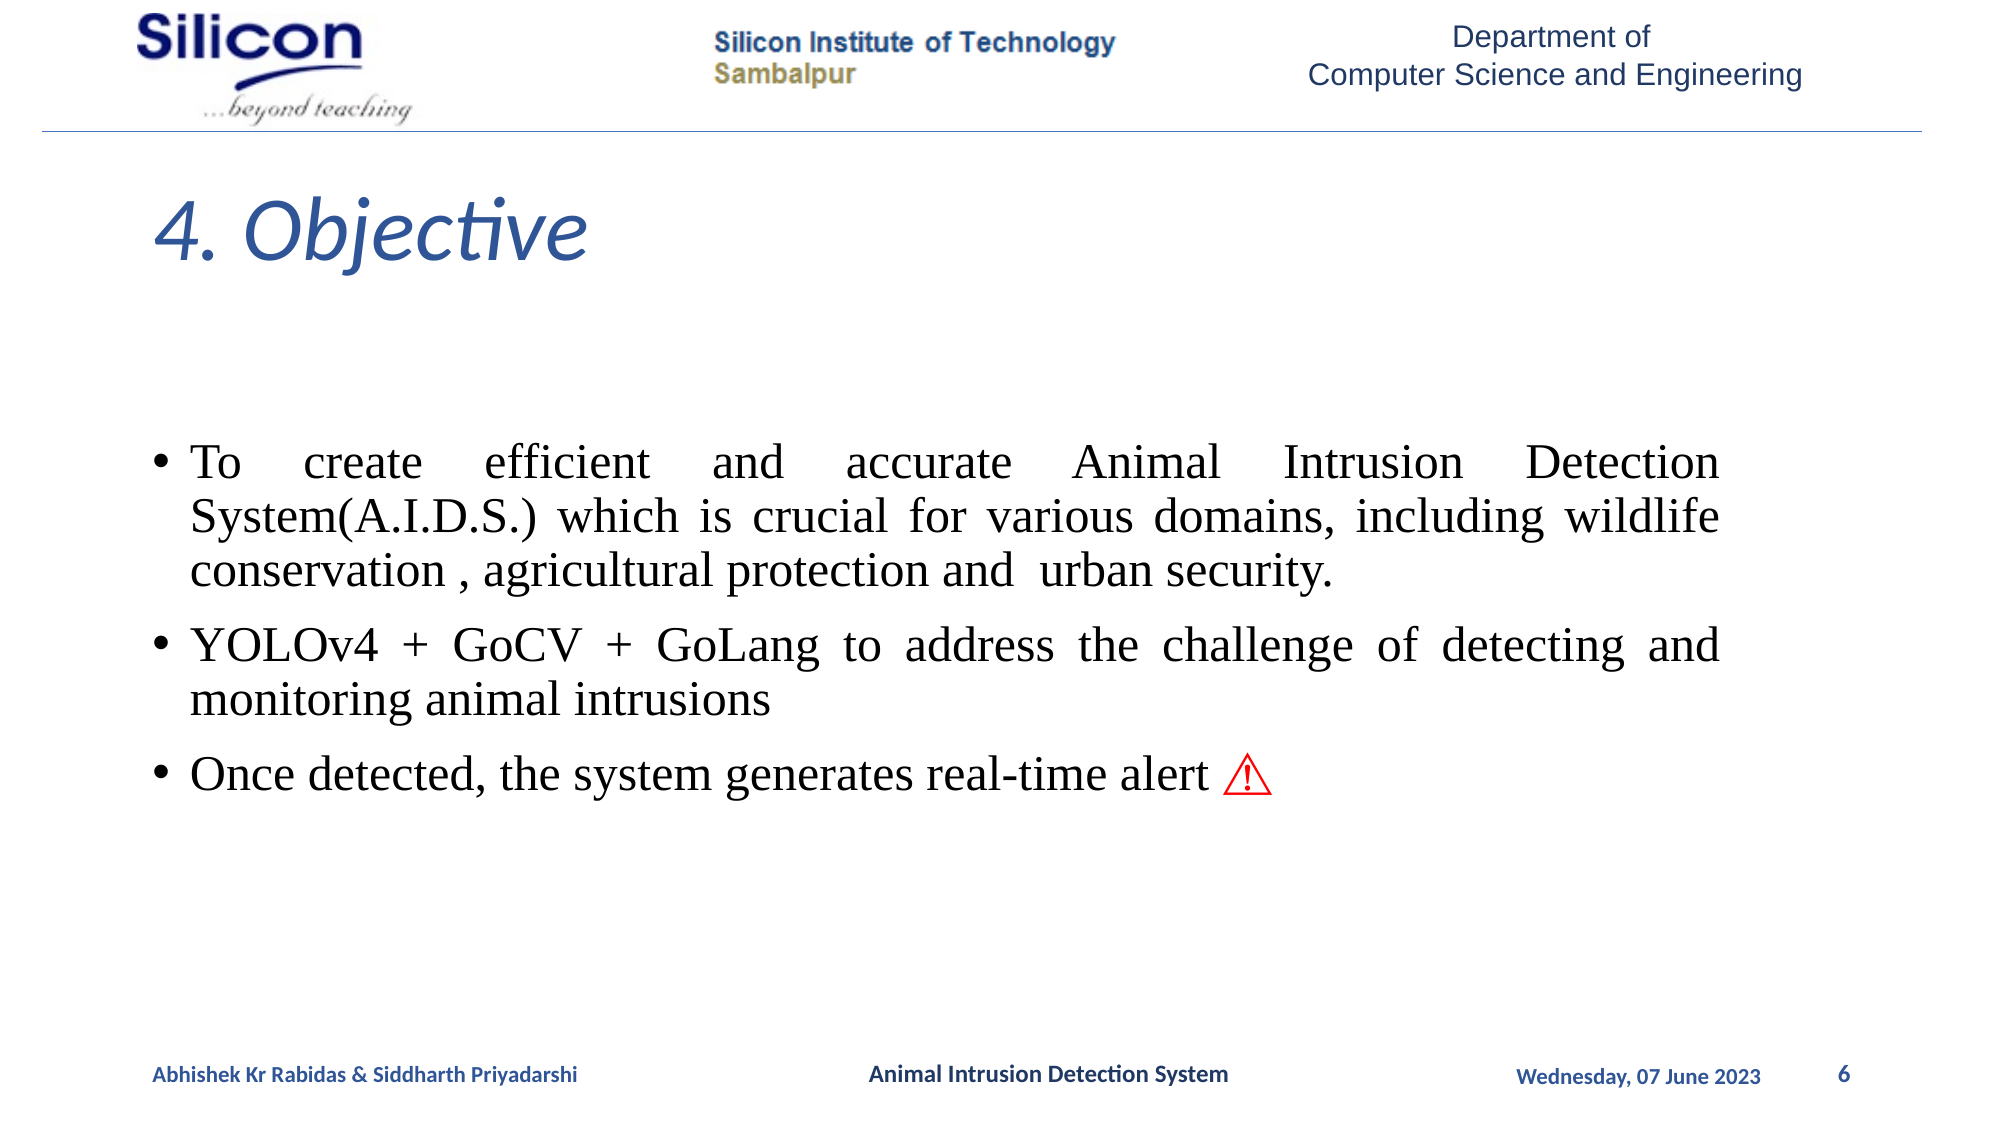

# 4. Objective
To create efficient and accurate Animal Intrusion Detection System(A.I.D.S.) which is crucial for various domains, including wildlife conservation , agricultural protection and  urban security.
YOLOv4 + GoCV + GoLang to address the challenge of detecting and monitoring animal intrusions
Once detected, the system generates real-time alert ⚠
Animal Intrusion Detection System
6